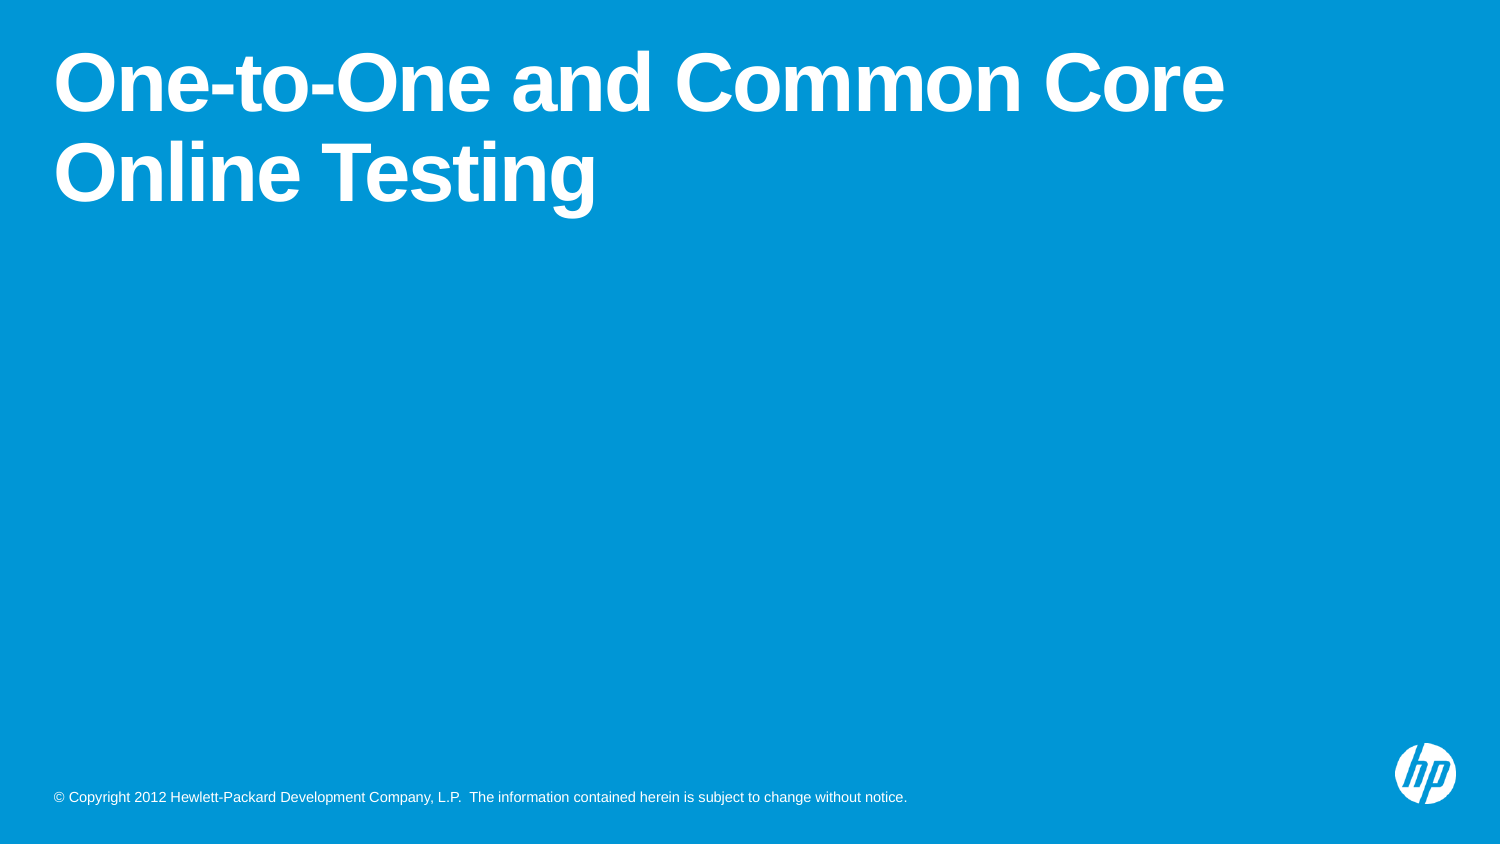

# One-to-One and Common Core Online Testing